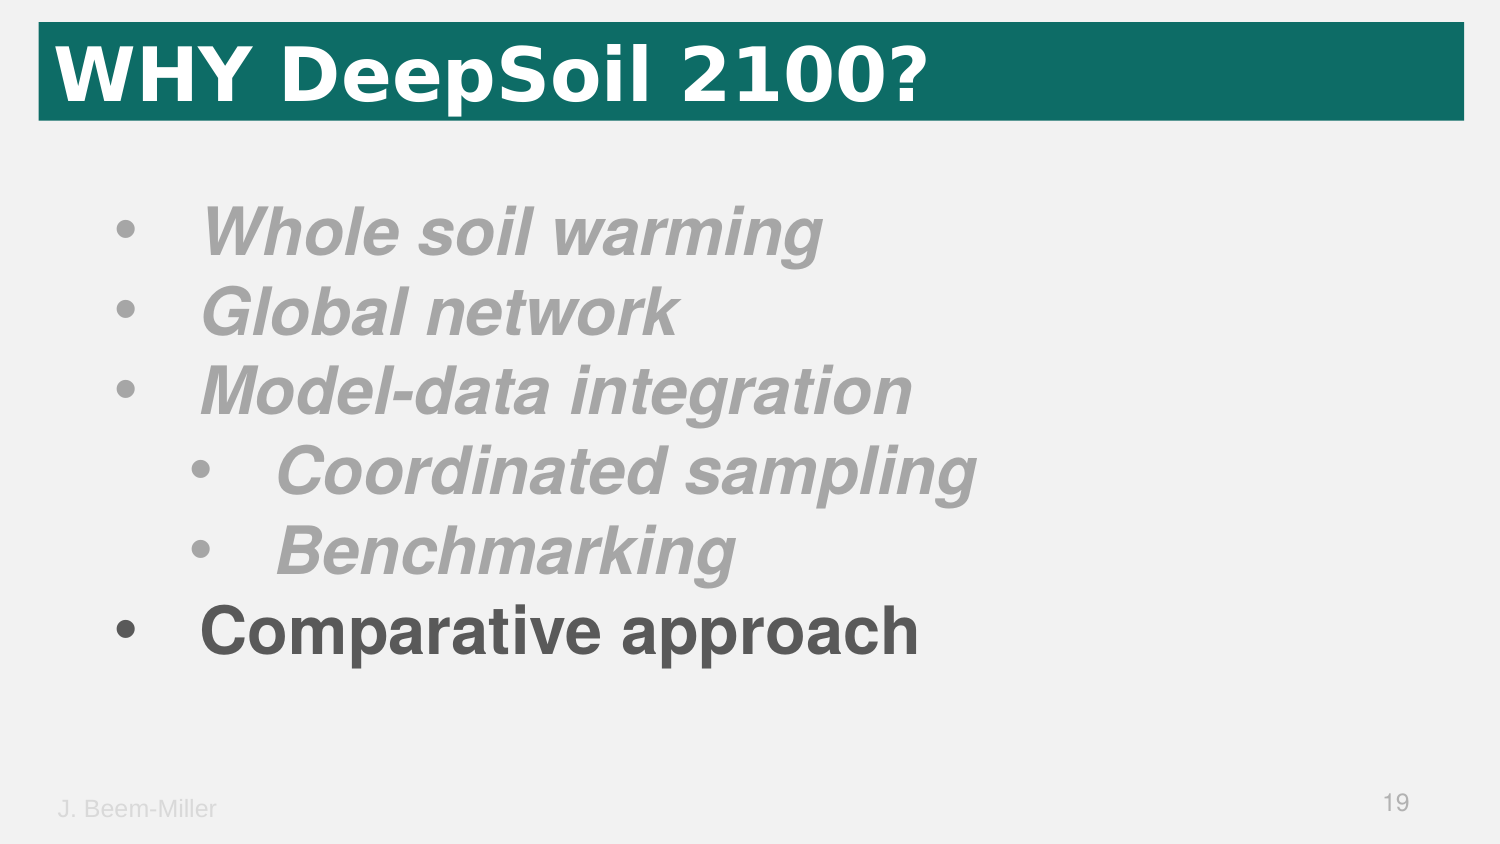

WHY DeepSoil 2100?
Whole soil warming
Global network
Model-data integration
Coordinated sampling
Benchmarking
Comparative approach
19
J. Beem-Miller